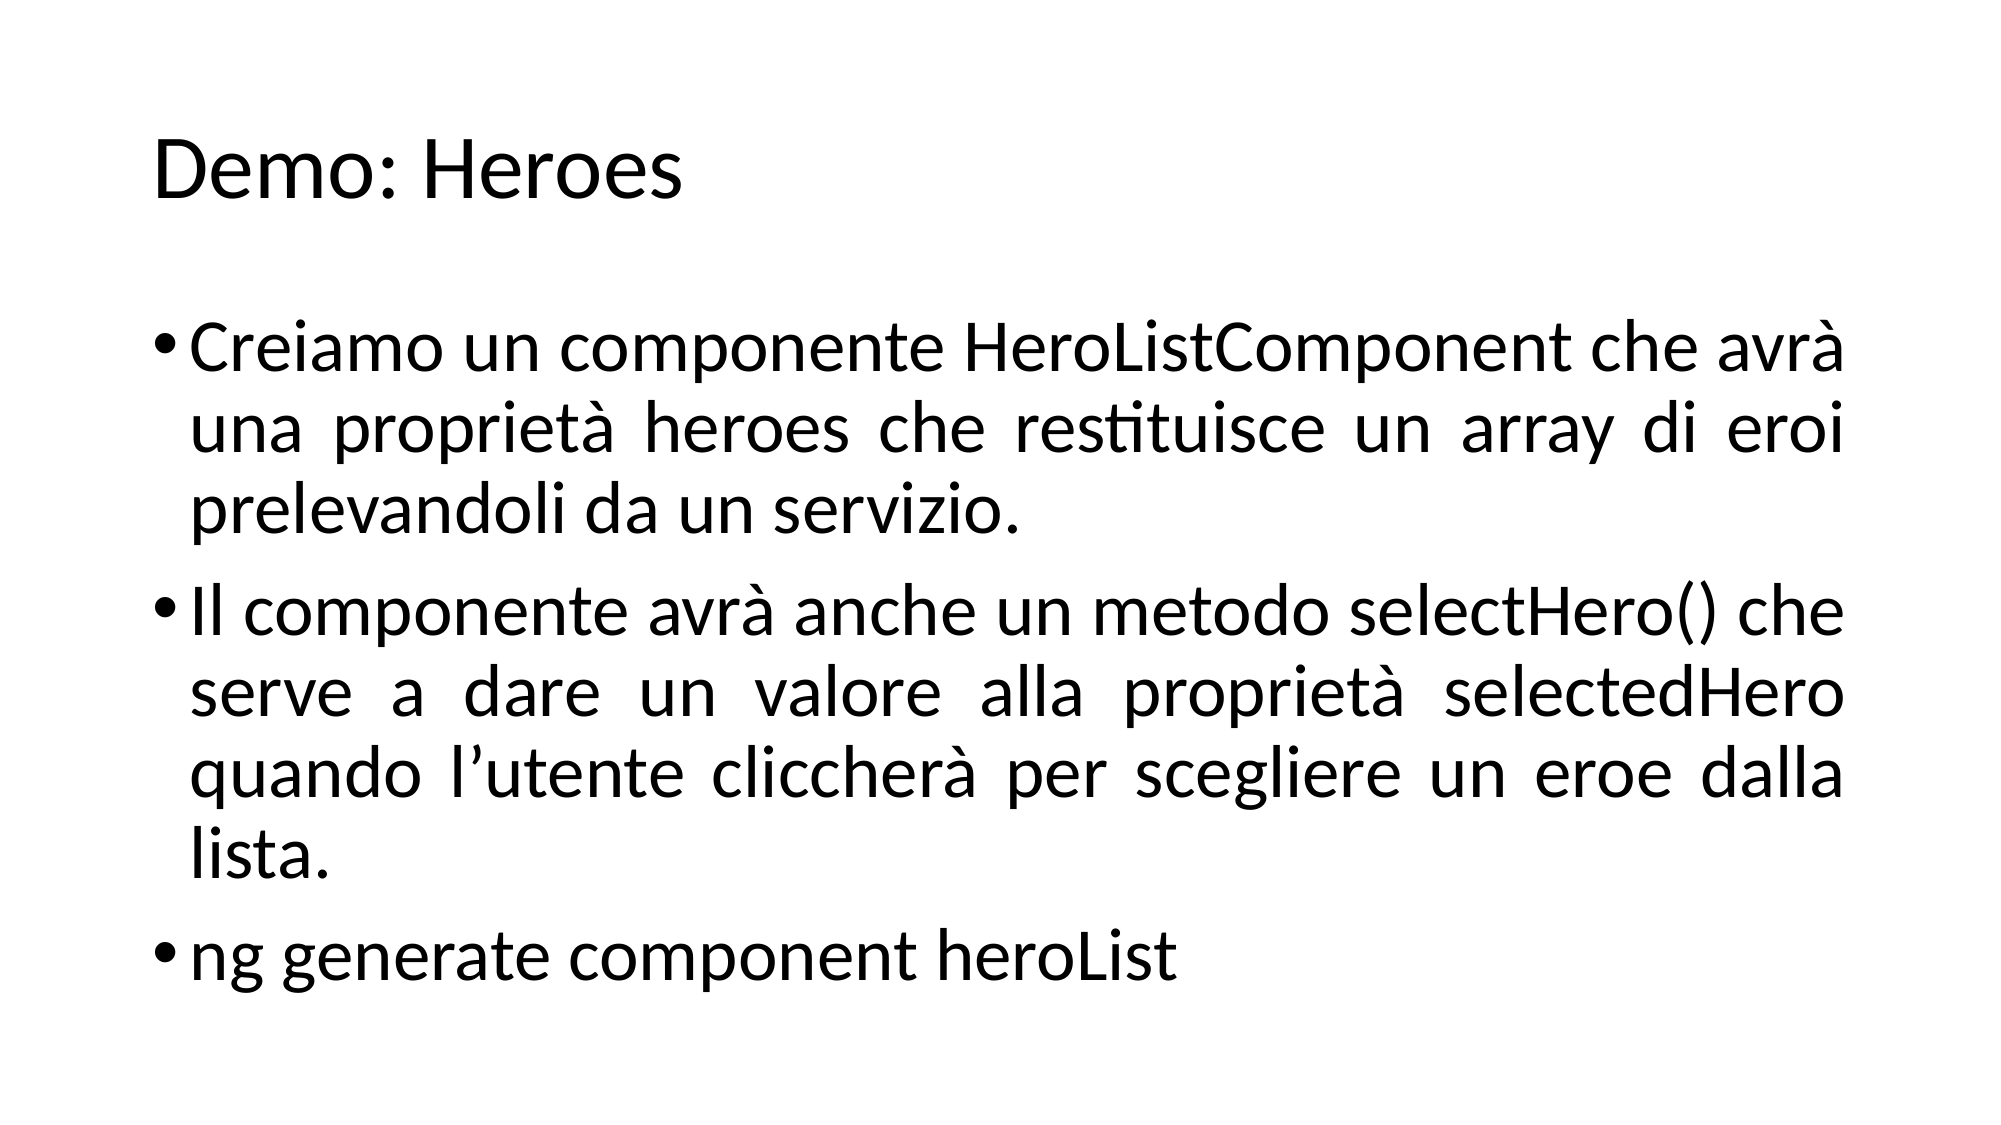

# Demo: Heroes
Creiamo un componente HeroListComponent che avrà una proprietà heroes che restituisce un array di eroi prelevandoli da un servizio.
Il componente avrà anche un metodo selectHero() che serve a dare un valore alla proprietà selectedHero quando l’utente cliccherà per scegliere un eroe dalla lista.
ng generate component heroList